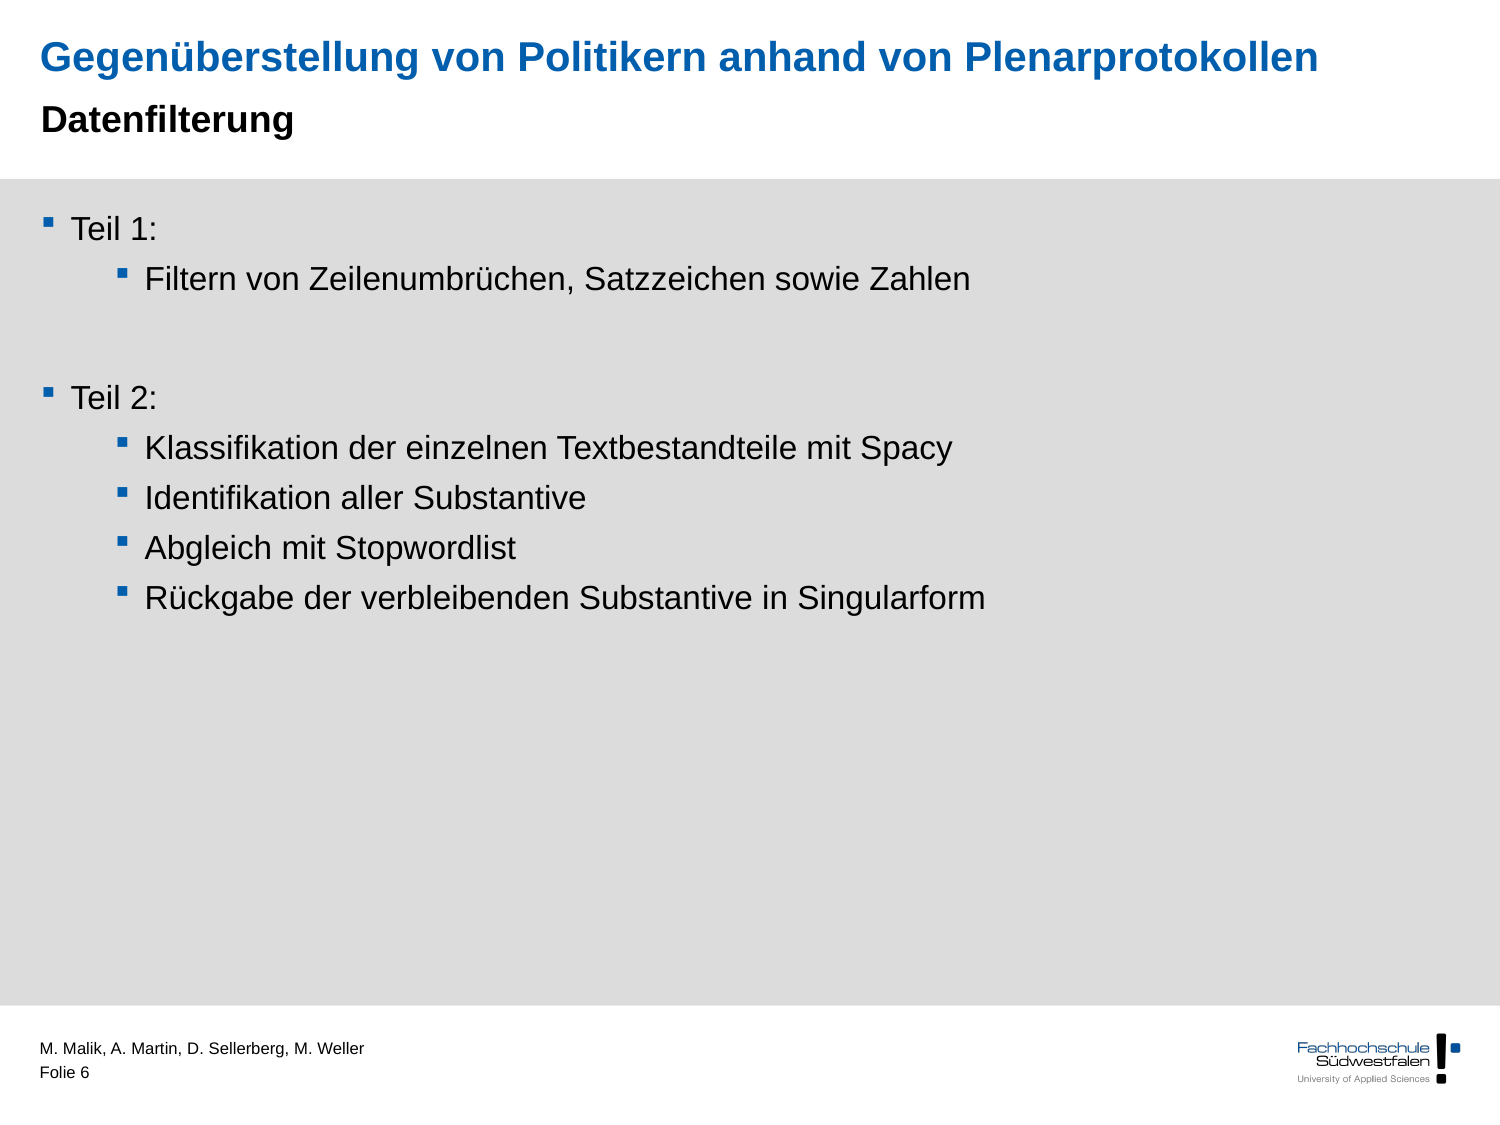

Gegenüberstellung von Politikern anhand von Plenarprotokollen
Datenfilterung
# Teil 1:
Filtern von Zeilenumbrüchen, Satzzeichen sowie Zahlen

Teil 2:
Klassifikation der einzelnen Textbestandteile mit Spacy
Identifikation aller Substantive
Abgleich mit Stopwordlist
Rückgabe der verbleibenden Substantive in Singularform
M. Malik, A. Martin, D. Sellerberg, M. Weller